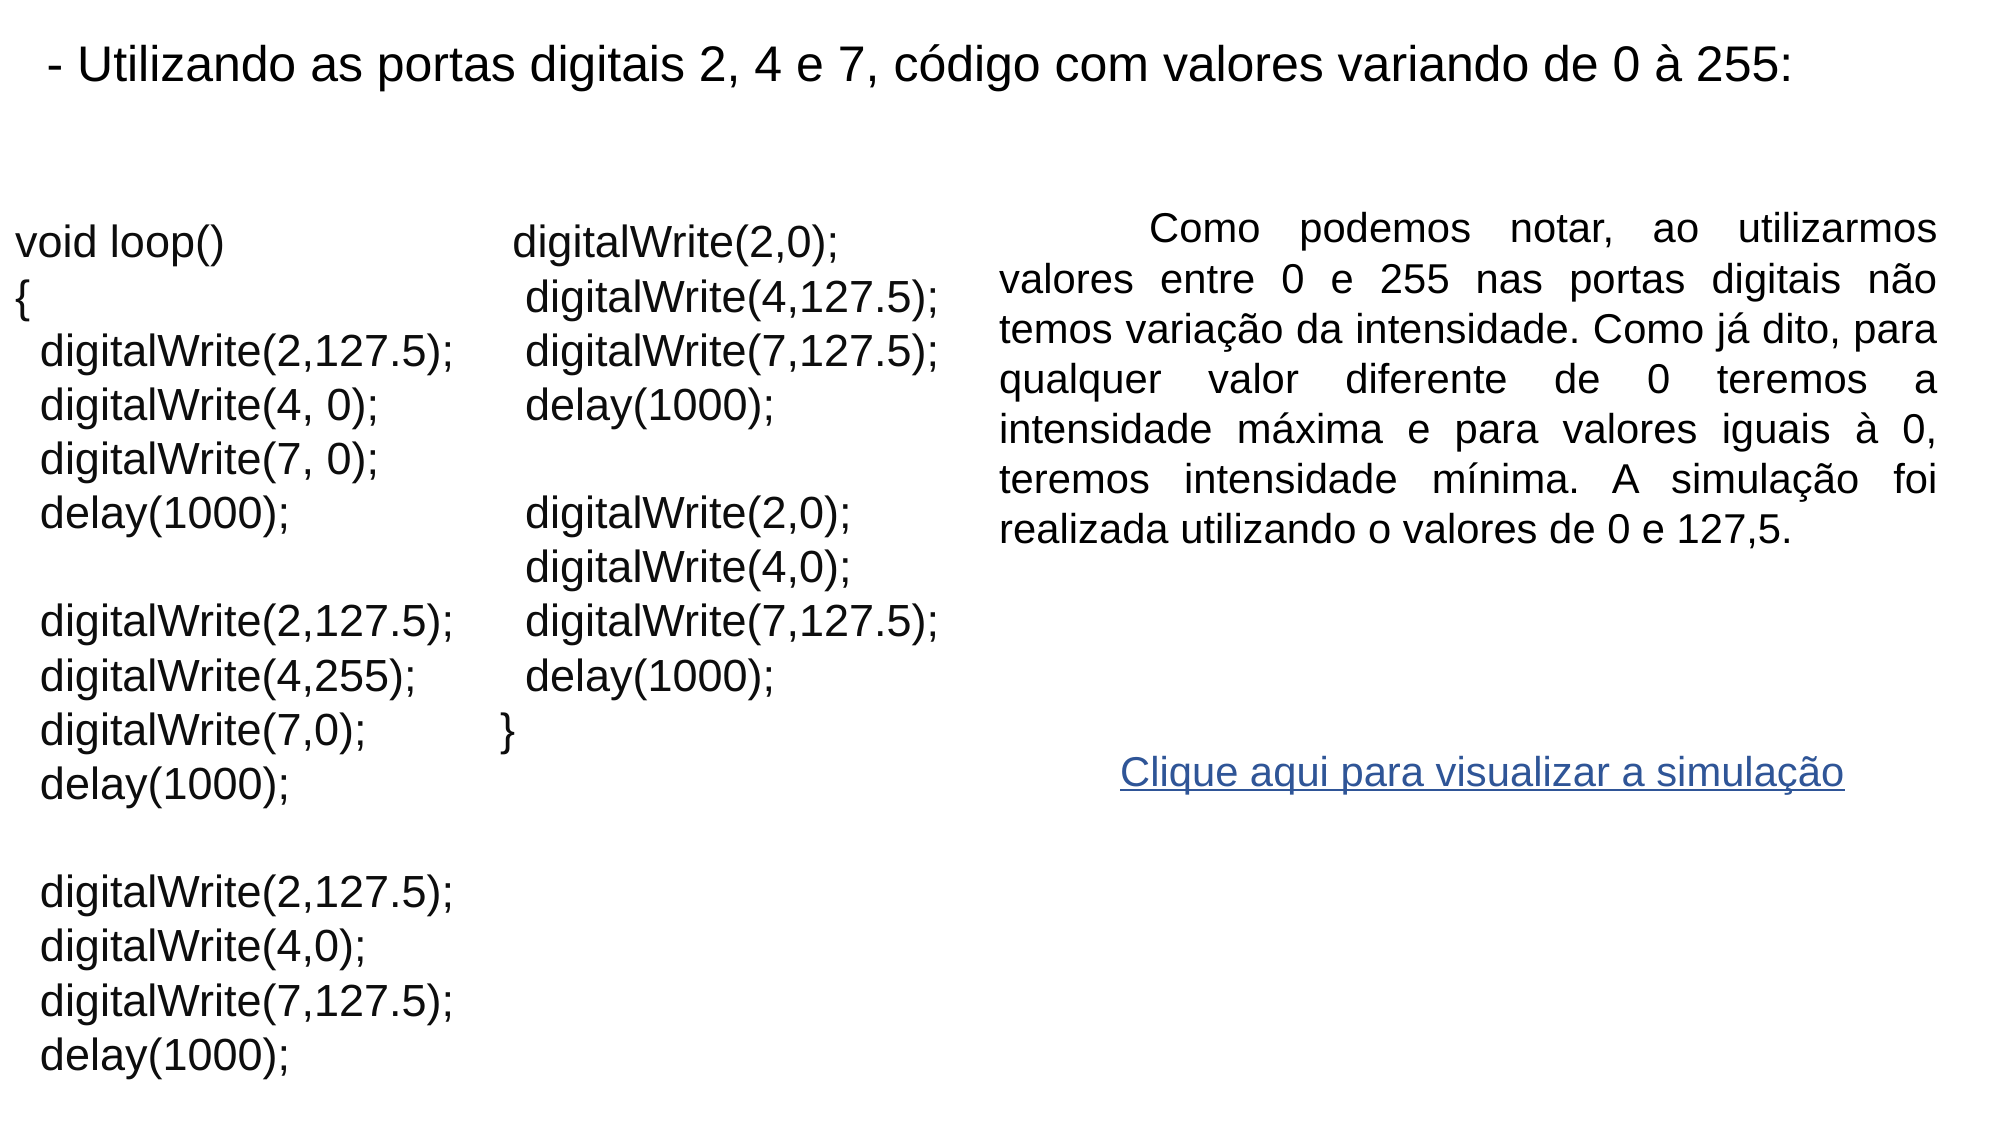

# - Utilizando as portas digitais 2, 4 e 7, código com valores variando de 0 à 255:
	Como podemos notar, ao utilizarmos valores entre 0 e 255 nas portas digitais não temos variação da intensidade. Como já dito, para qualquer valor diferente de 0 teremos a intensidade máxima e para valores iguais à 0, teremos intensidade mínima. A simulação foi realizada utilizando o valores de 0 e 127,5.
void loop()
{
  digitalWrite(2,127.5);
  digitalWrite(4, 0);
  digitalWrite(7, 0);
  delay(1000);

  digitalWrite(2,127.5);
  digitalWrite(4,255);
  digitalWrite(7,0);
  delay(1000);

  digitalWrite(2,127.5);
  digitalWrite(4,0);
  digitalWrite(7,127.5);
  delay(1000);

 digitalWrite(2,0);
  digitalWrite(4,127.5);
  digitalWrite(7,127.5);
  delay(1000);

  digitalWrite(2,0);
  digitalWrite(4,0);
  digitalWrite(7,127.5);
  delay(1000);
}

Clique aqui para visualizar a simulação